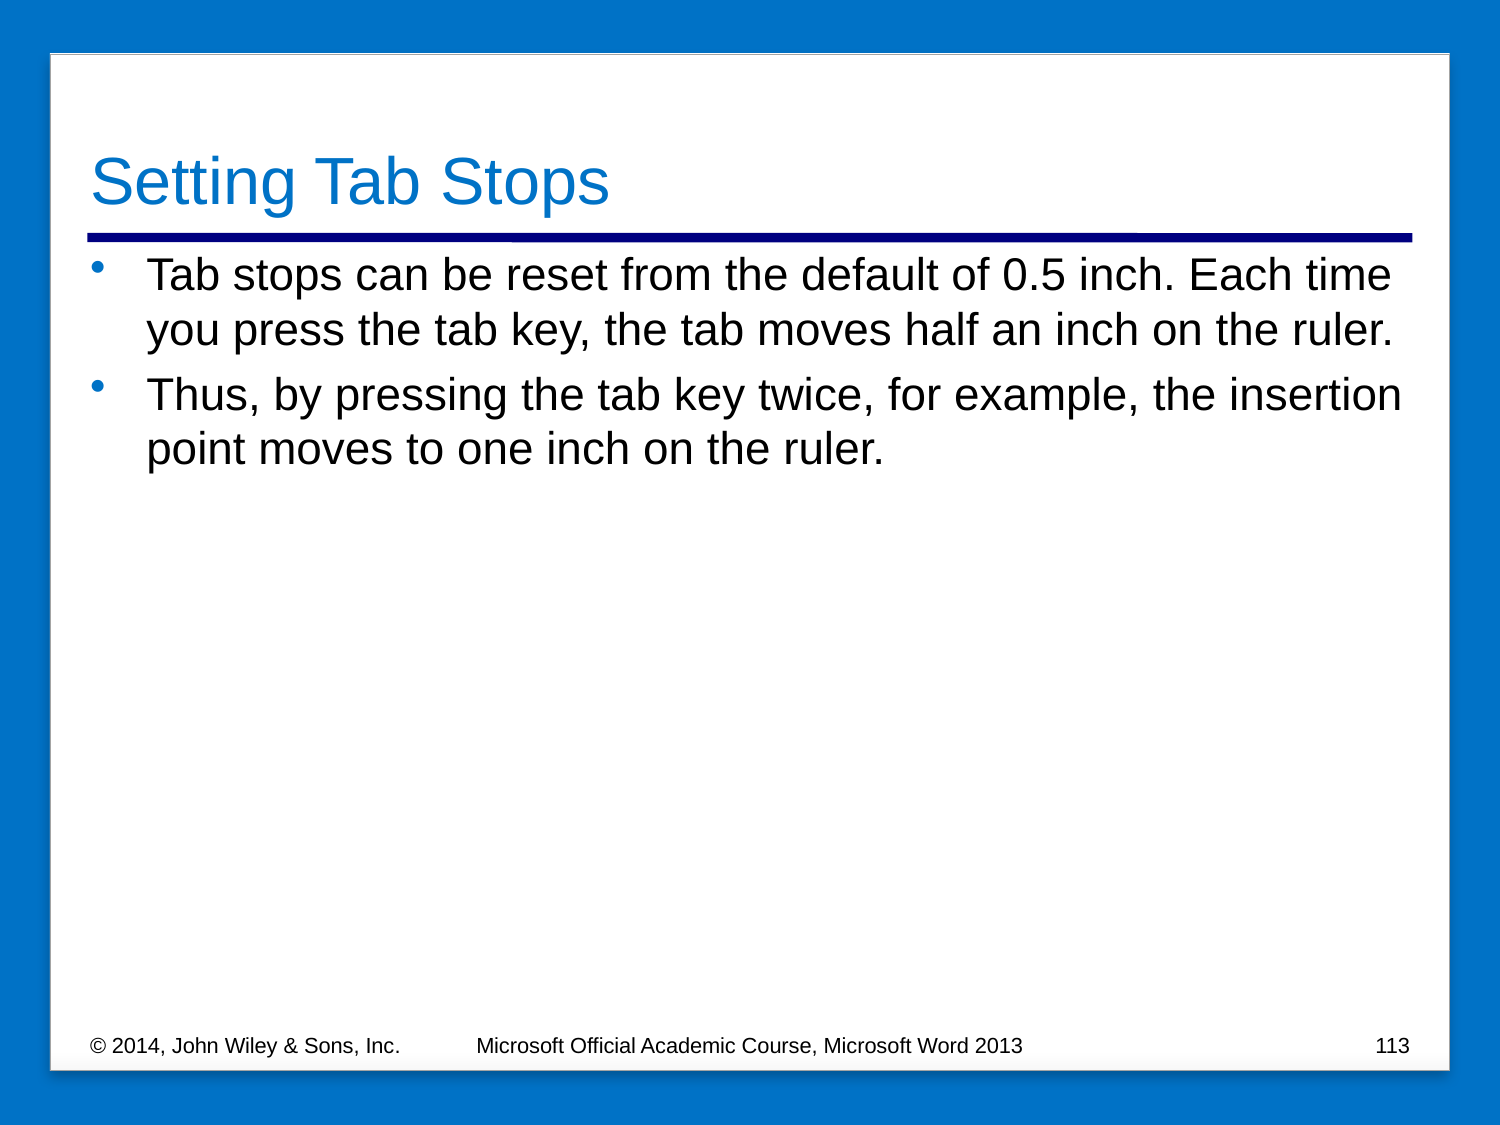

# Setting Tab Stops
Tab stops can be reset from the default of 0.5 inch. Each time you press the tab key, the tab moves half an inch on the ruler.
Thus, by pressing the tab key twice, for example, the insertion point moves to one inch on the ruler.
© 2014, John Wiley & Sons, Inc.
Microsoft Official Academic Course, Microsoft Word 2013
113